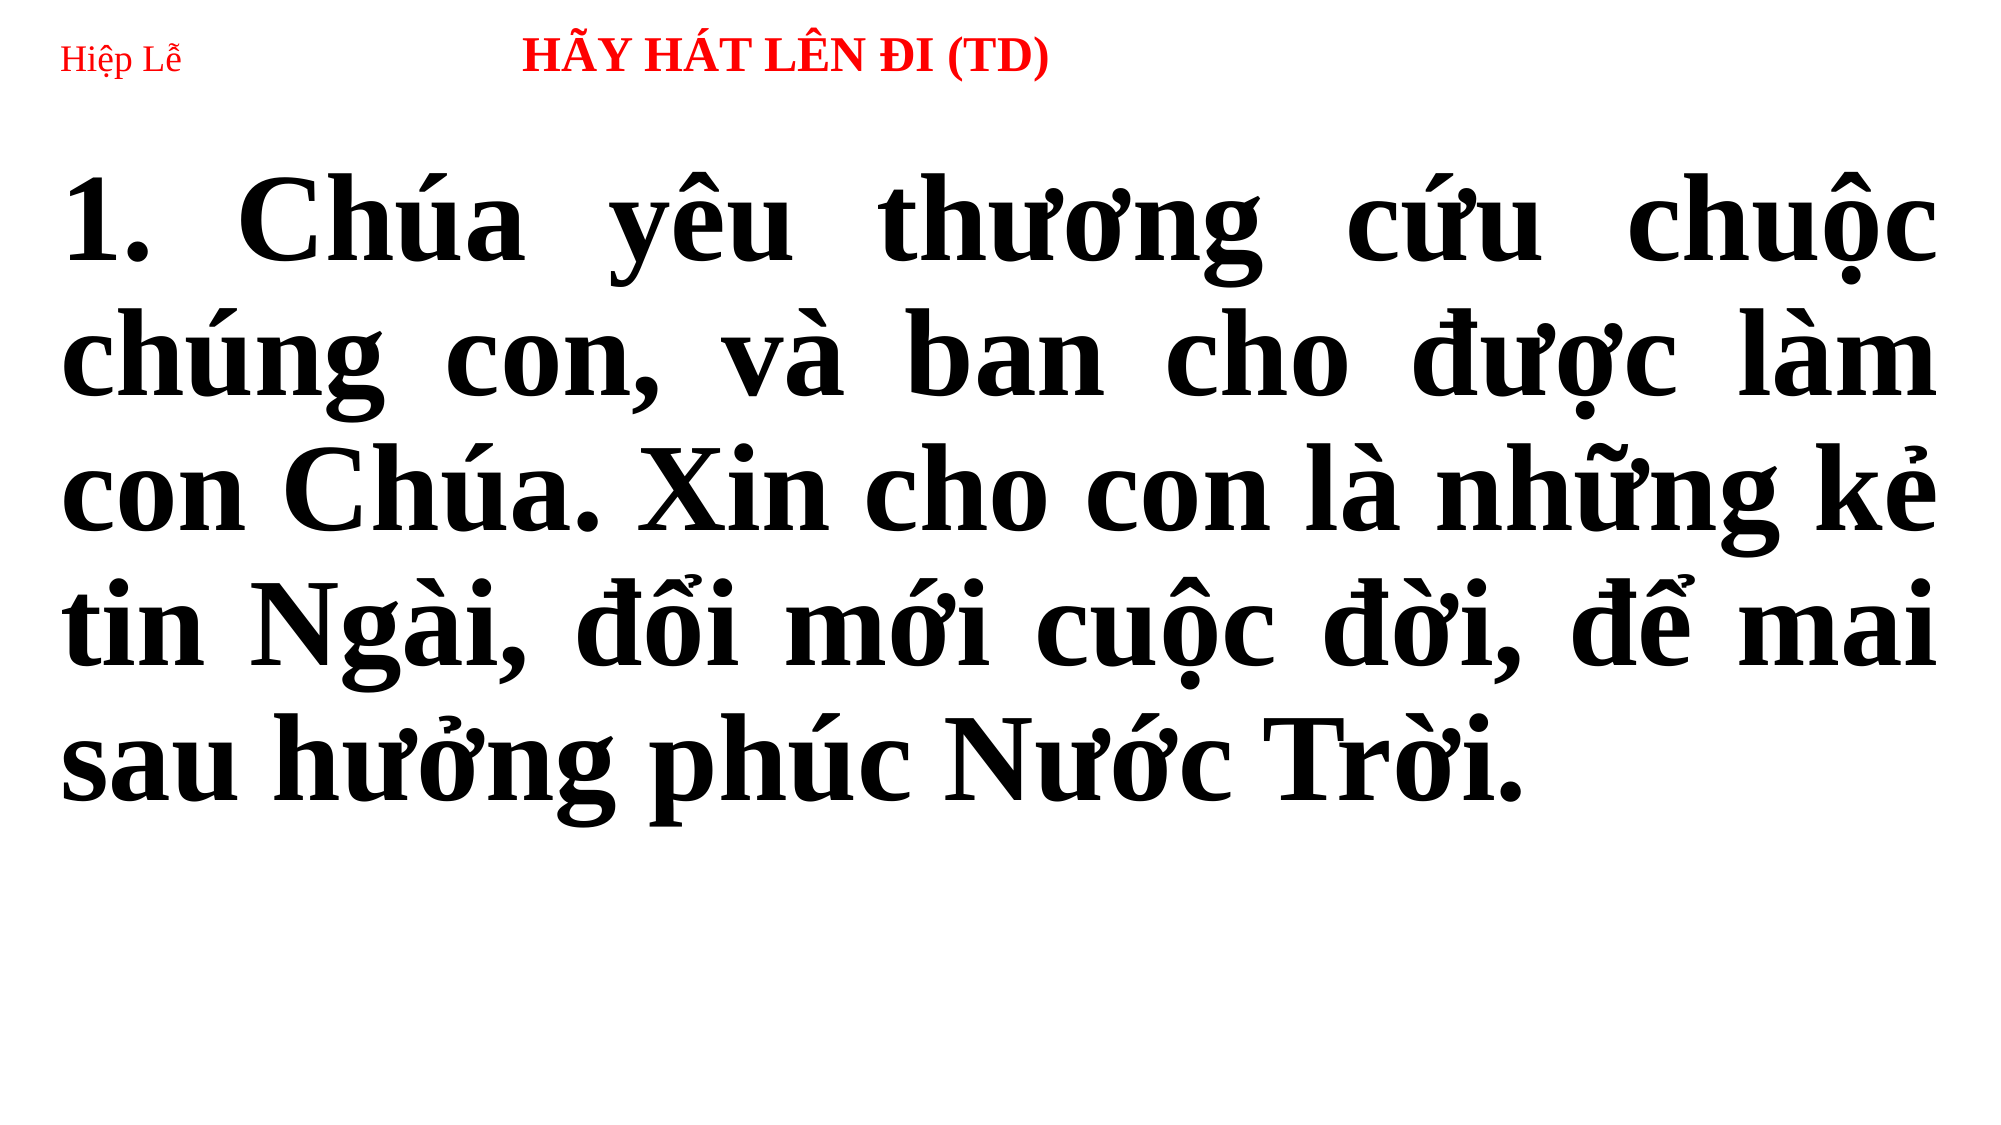

# Hiệp Lễ                            	 HÃY HÁT LÊN ĐI (TD)
1. Chúa yêu thương cứu chuộc chúng con, và ban cho được làm con Chúa. Xin cho con là những kẻ tin Ngài, đổi mới cuộc đời, để mai sau hưởng phúc Nước Trời.